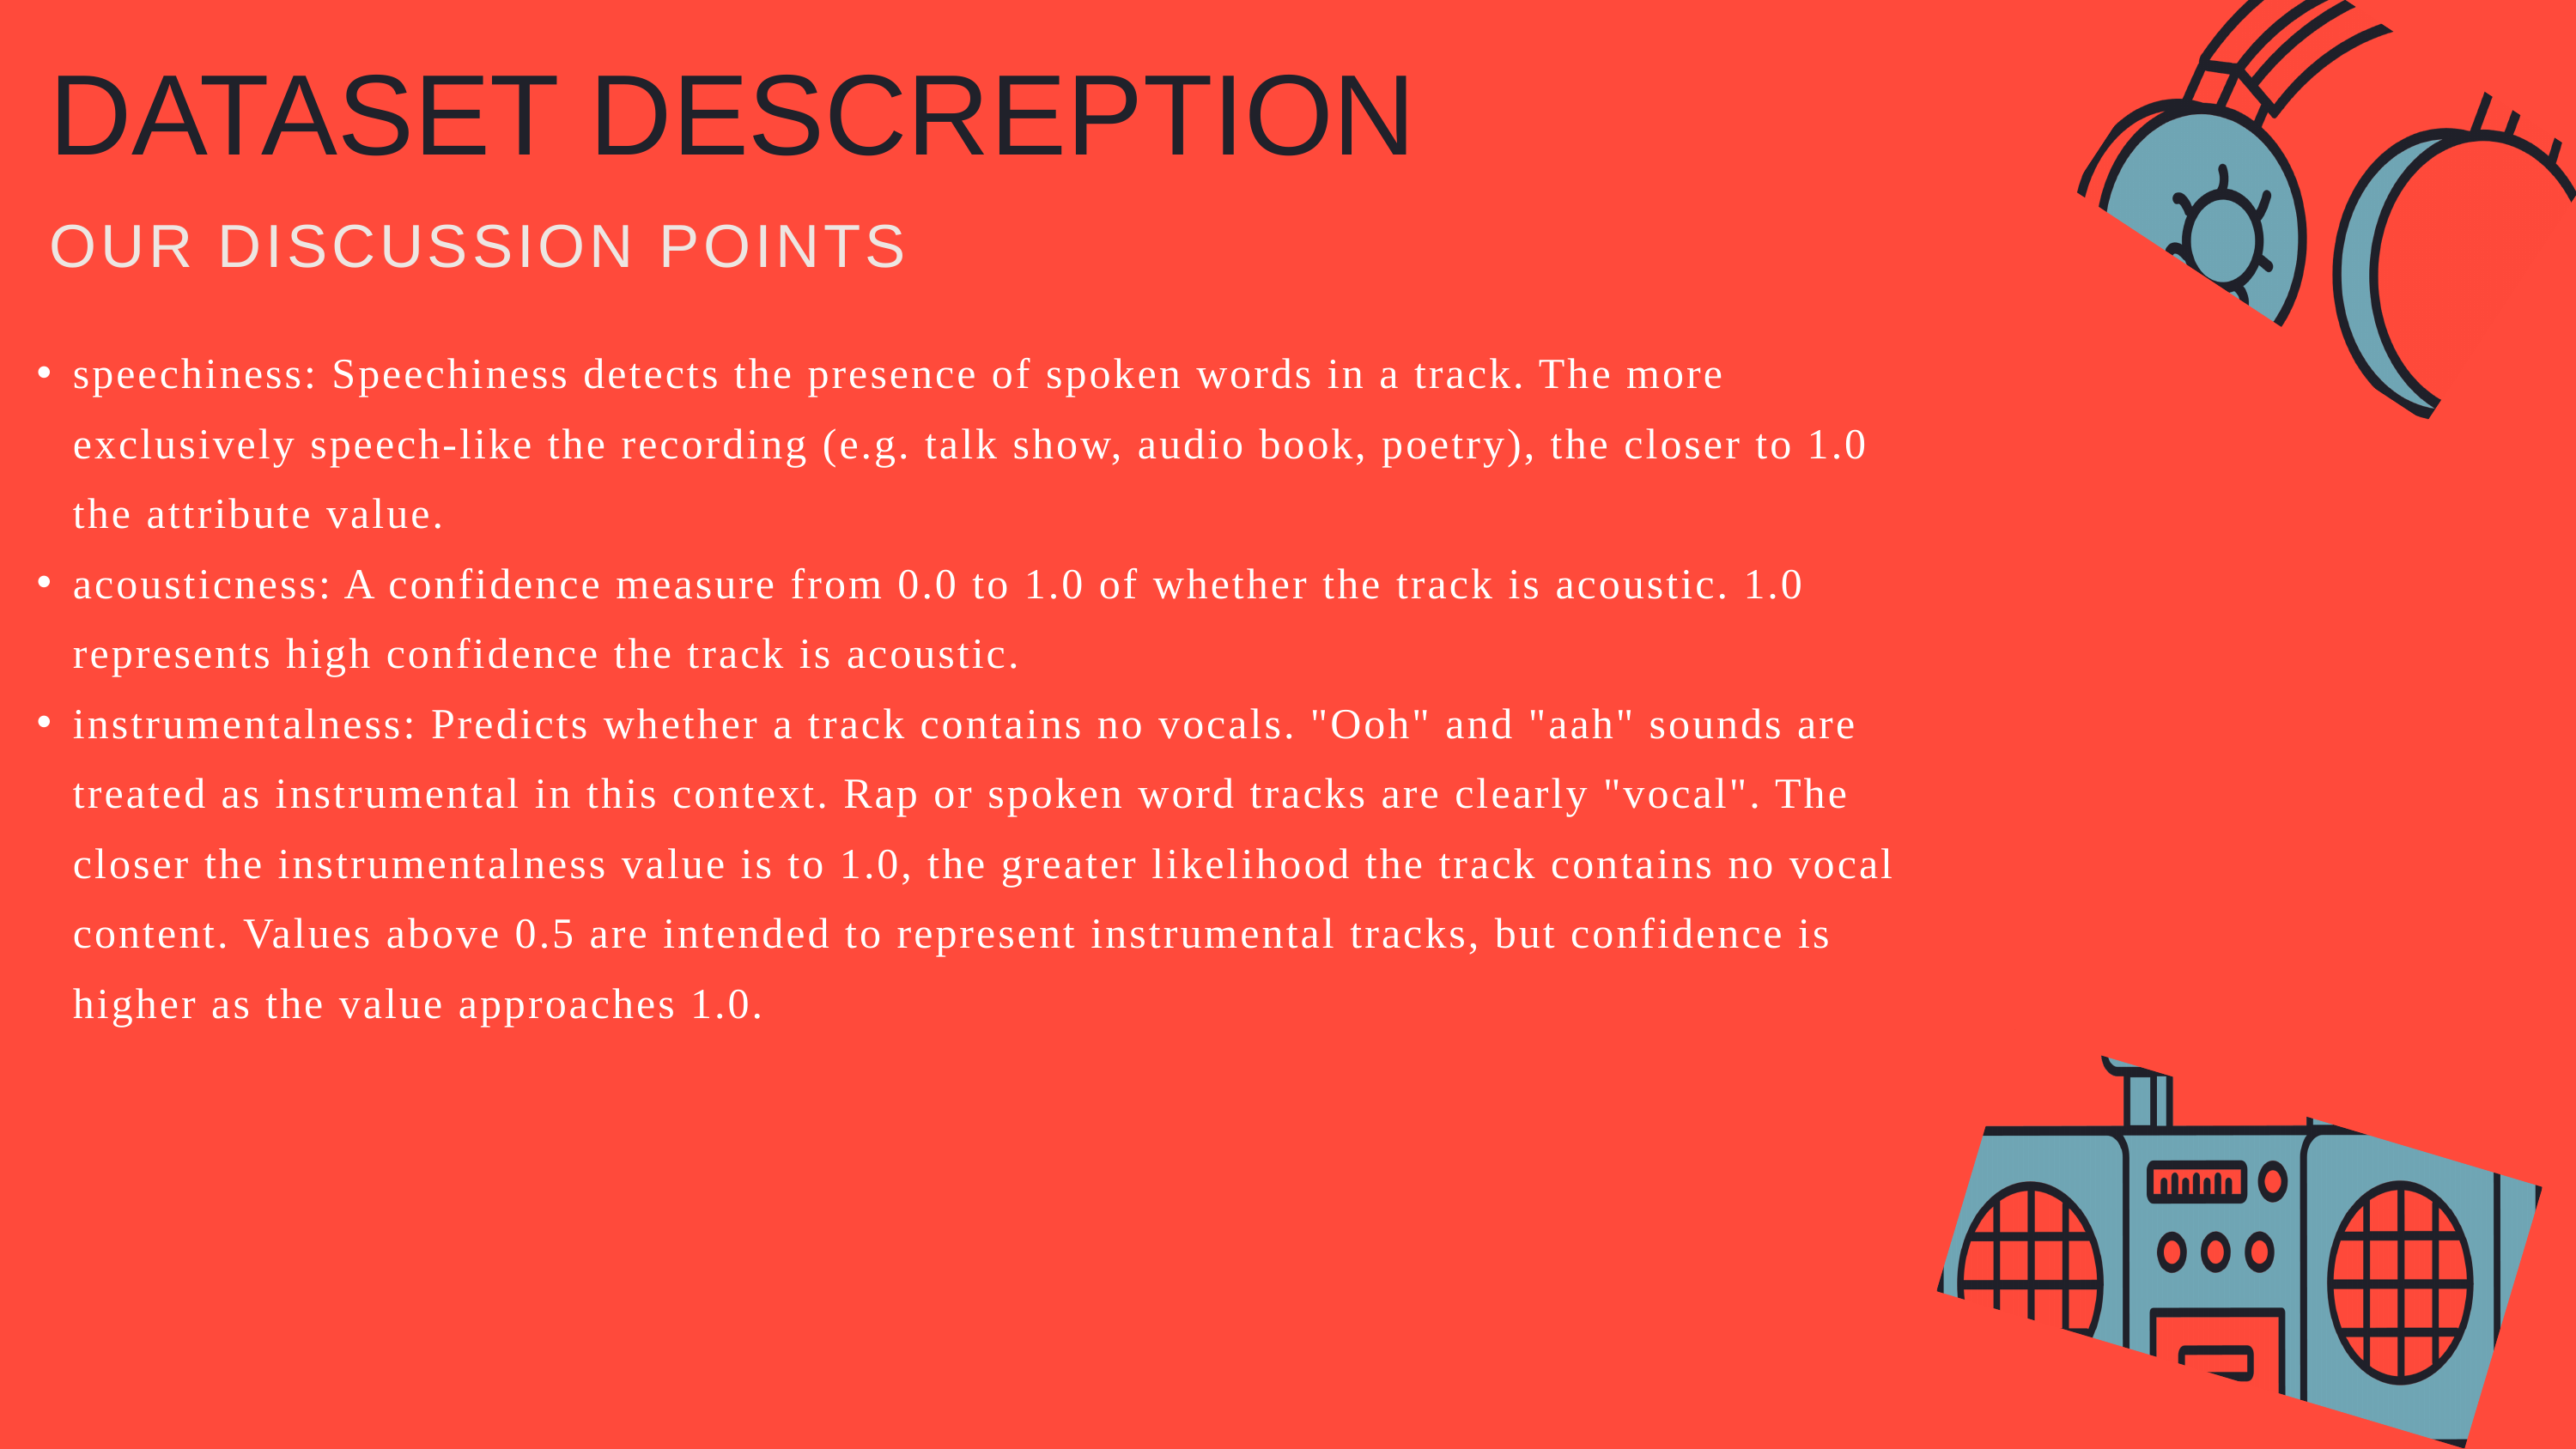

DATASET DESCREPTION
OUR DISCUSSION POINTS
speechiness: Speechiness detects the presence of spoken words in a track. The more exclusively speech-like the recording (e.g. talk show, audio book, poetry), the closer to 1.0 the attribute value.
acousticness: A confidence measure from 0.0 to 1.0 of whether the track is acoustic. 1.0 represents high confidence the track is acoustic.
instrumentalness: Predicts whether a track contains no vocals. "Ooh" and "aah" sounds are treated as instrumental in this context. Rap or spoken word tracks are clearly "vocal". The closer the instrumentalness value is to 1.0, the greater likelihood the track contains no vocal content. Values above 0.5 are intended to represent instrumental tracks, but confidence is higher as the value approaches 1.0.